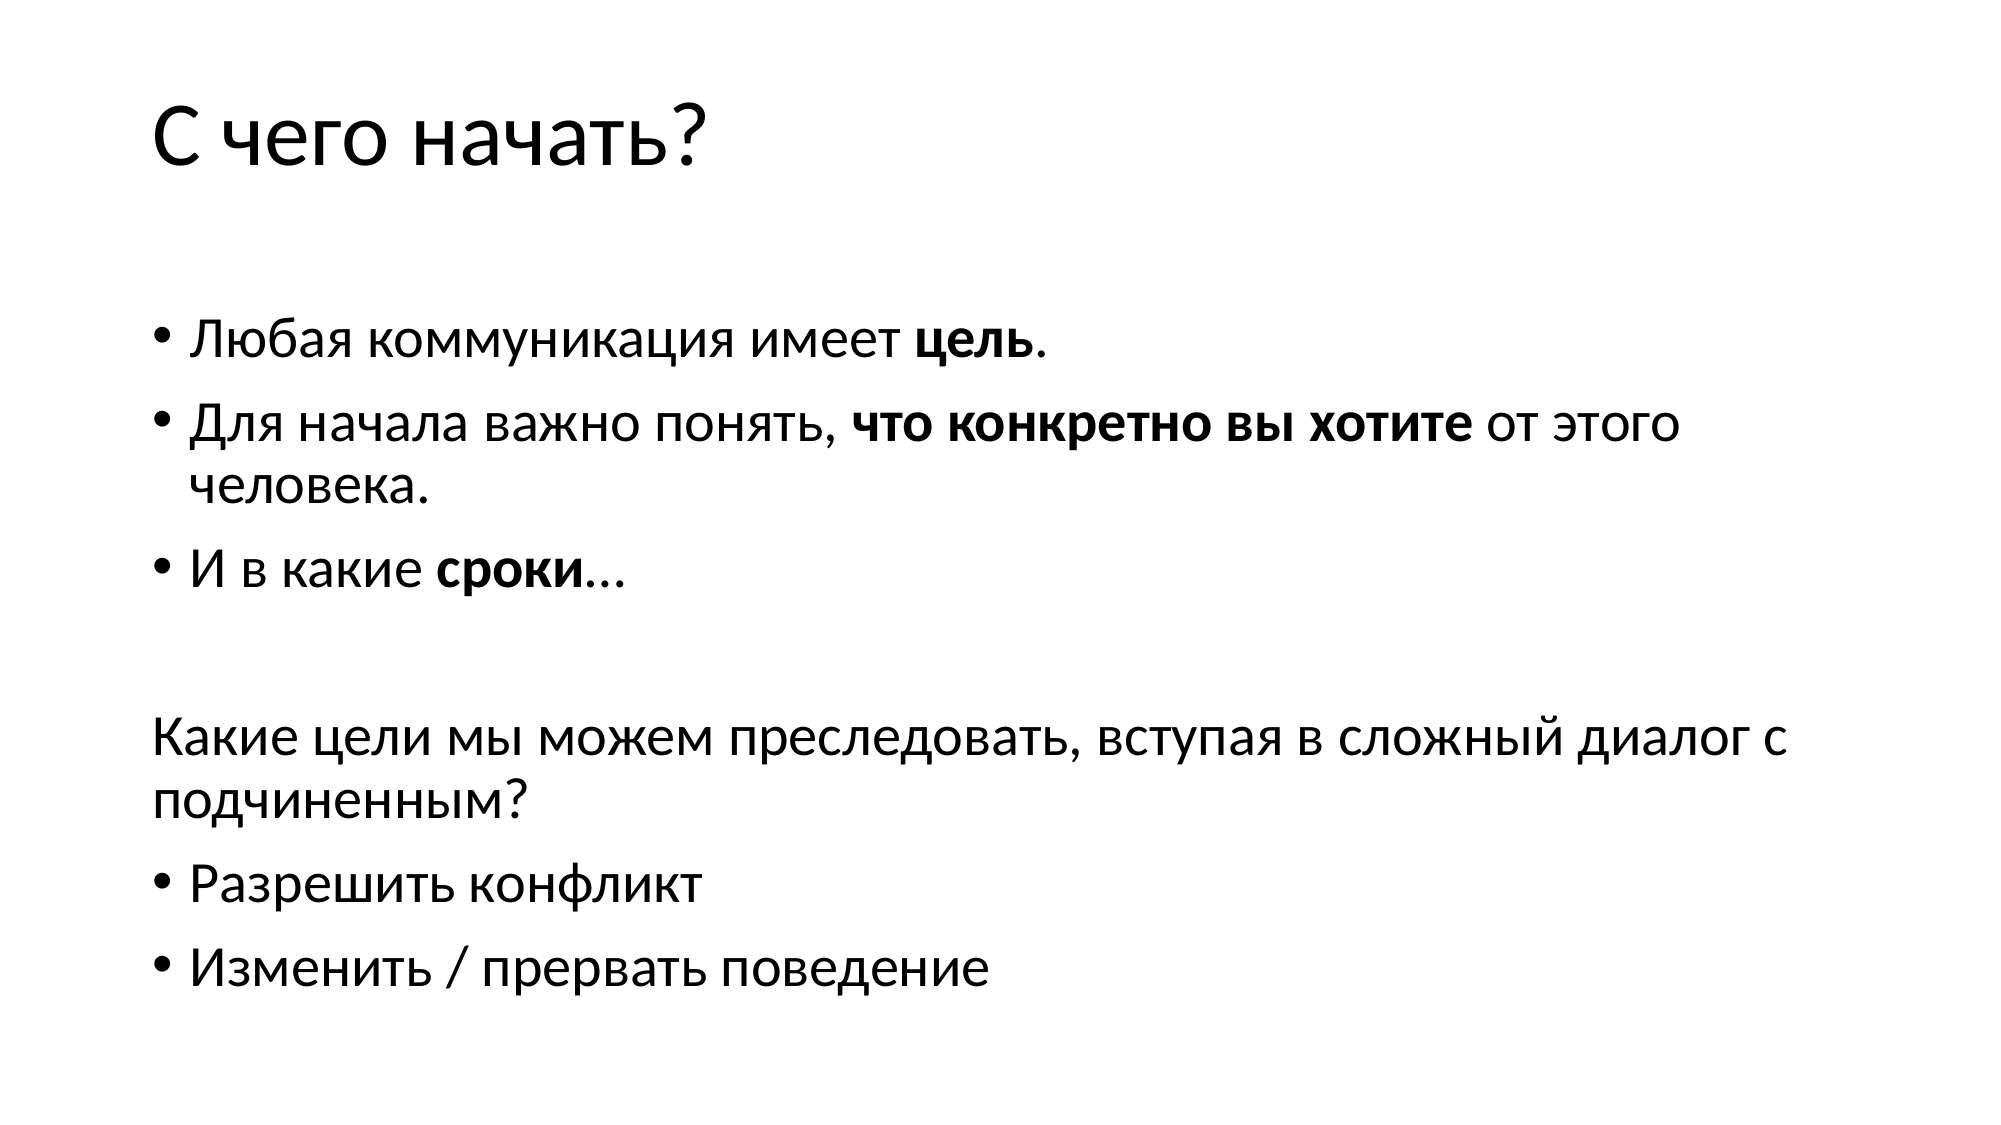

# С чего начать?
Любая коммуникация имеет цель.
Для начала важно понять, что конкретно вы хотите от этого человека.
И в какие сроки…

Какие цели мы можем преследовать, вступая в сложный диалог с подчиненным?
Разрешить конфликт
Изменить / прервать поведение